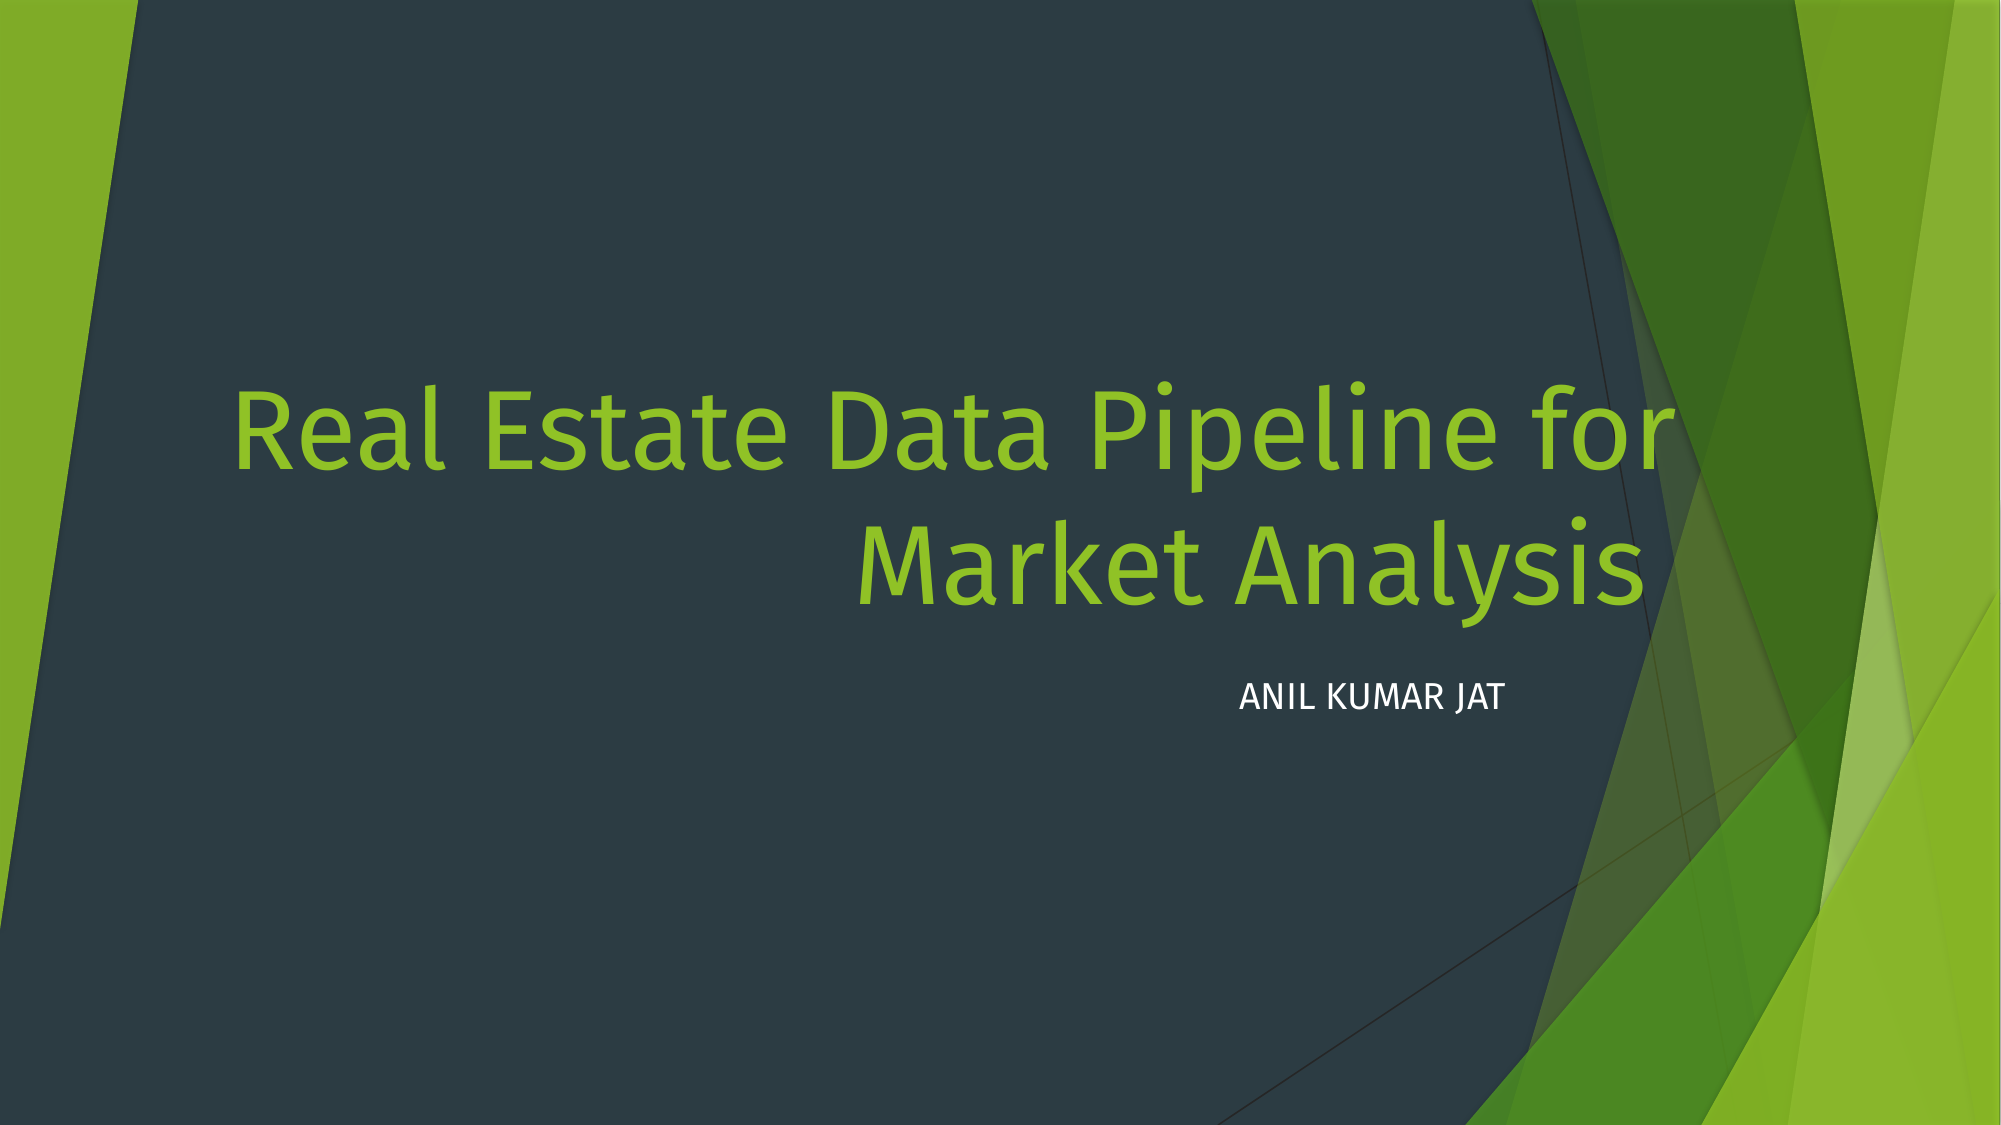

# Real Estate Data Pipeline for Market Analysis
   ANIL KUMAR JAT